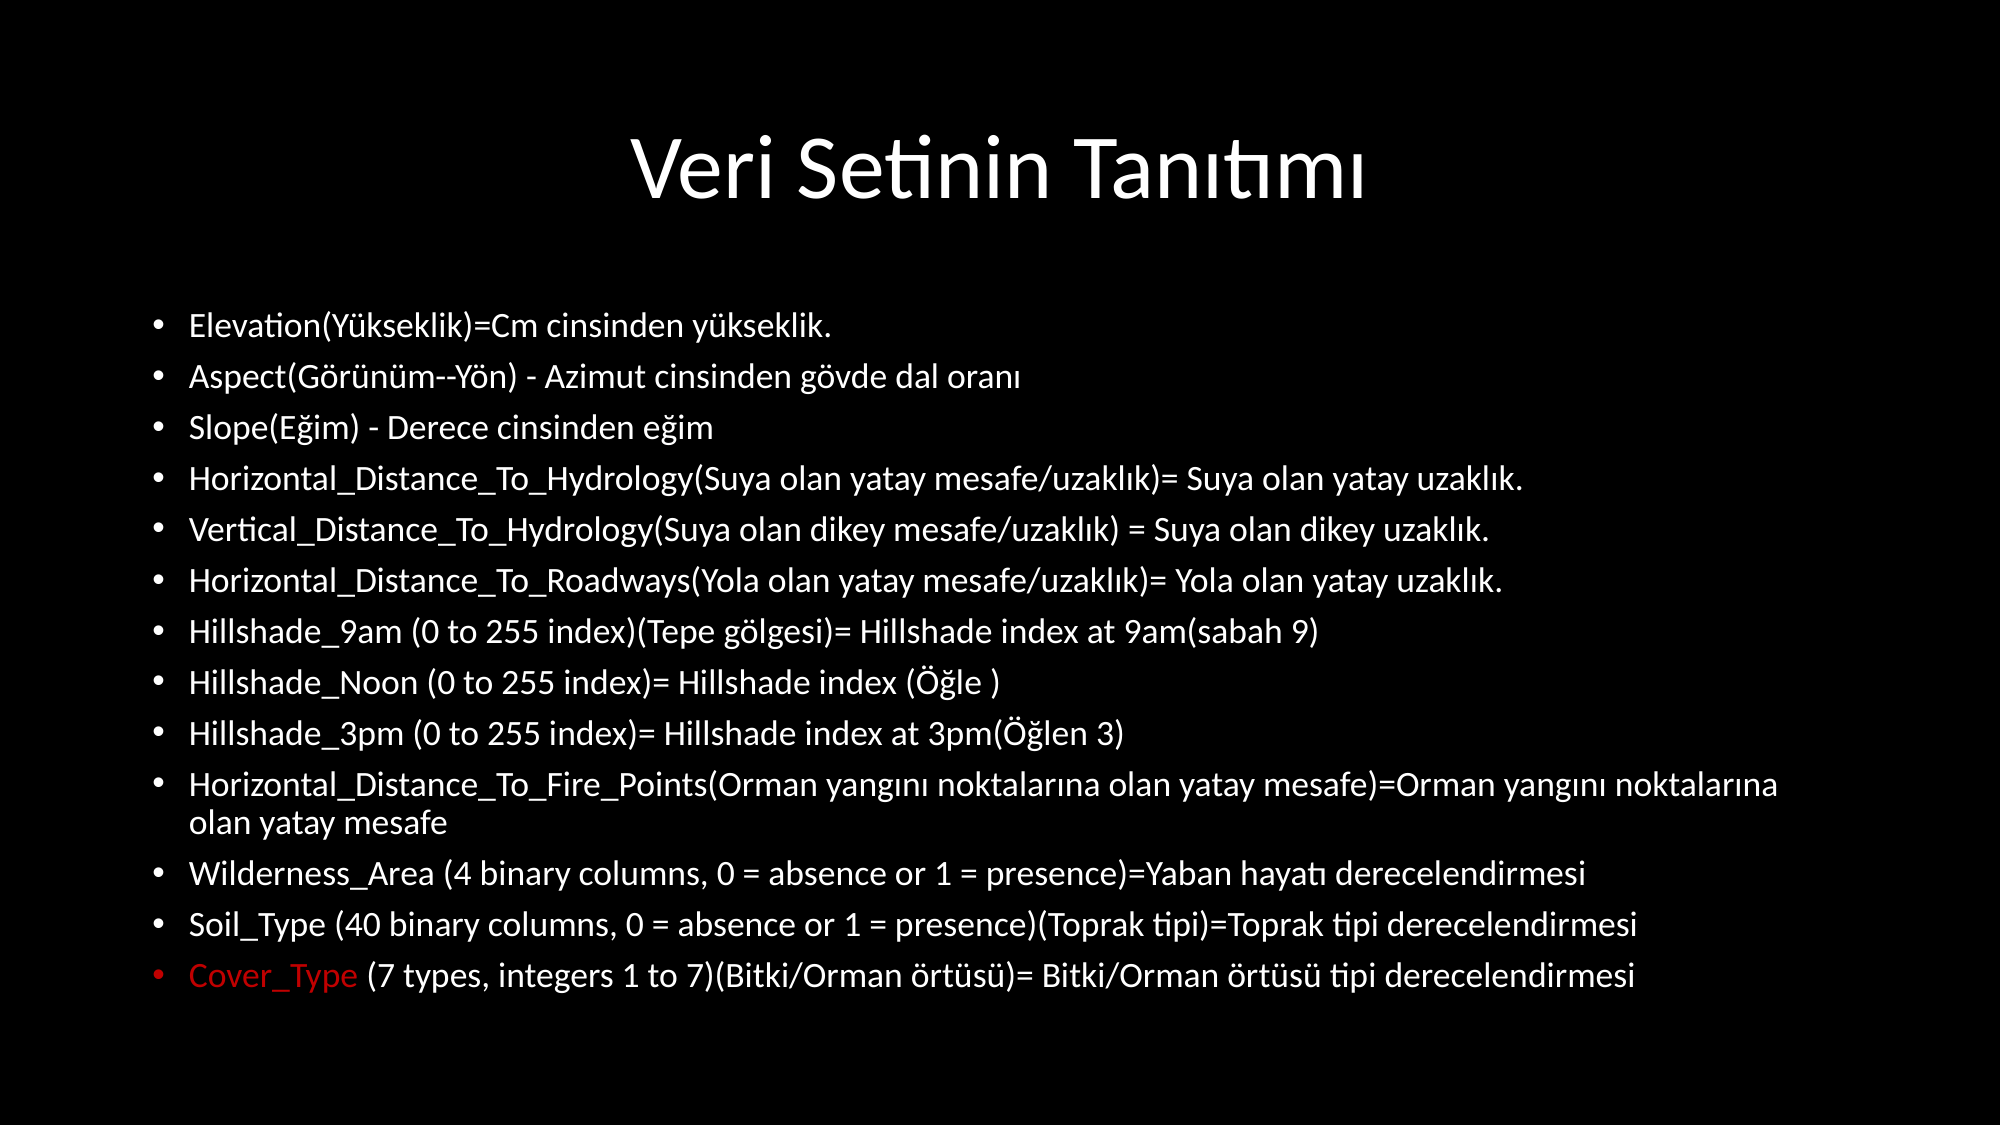

# Veri Setinin Tanıtımı
Elevation(Yükseklik)=Cm cinsinden yükseklik.
Aspect(Görünüm--Yön) - Azimut cinsinden gövde dal oranı
Slope(Eğim) - Derece cinsinden eğim
Horizontal_Distance_To_Hydrology(Suya olan yatay mesafe/uzaklık)= Suya olan yatay uzaklık.
Vertical_Distance_To_Hydrology(Suya olan dikey mesafe/uzaklık) = Suya olan dikey uzaklık.
Horizontal_Distance_To_Roadways(Yola olan yatay mesafe/uzaklık)= Yola olan yatay uzaklık.
Hillshade_9am (0 to 255 index)(Tepe gölgesi)= Hillshade index at 9am(sabah 9)
Hillshade_Noon (0 to 255 index)= Hillshade index (Öğle )
Hillshade_3pm (0 to 255 index)= Hillshade index at 3pm(Öğlen 3)
Horizontal_Distance_To_Fire_Points(Orman yangını noktalarına olan yatay mesafe)=Orman yangını noktalarına olan yatay mesafe
Wilderness_Area (4 binary columns, 0 = absence or 1 = presence)=Yaban hayatı derecelendirmesi
Soil_Type (40 binary columns, 0 = absence or 1 = presence)(Toprak tipi)=Toprak tipi derecelendirmesi
Cover_Type (7 types, integers 1 to 7)(Bitki/Orman örtüsü)= Bitki/Orman örtüsü tipi derecelendirmesi